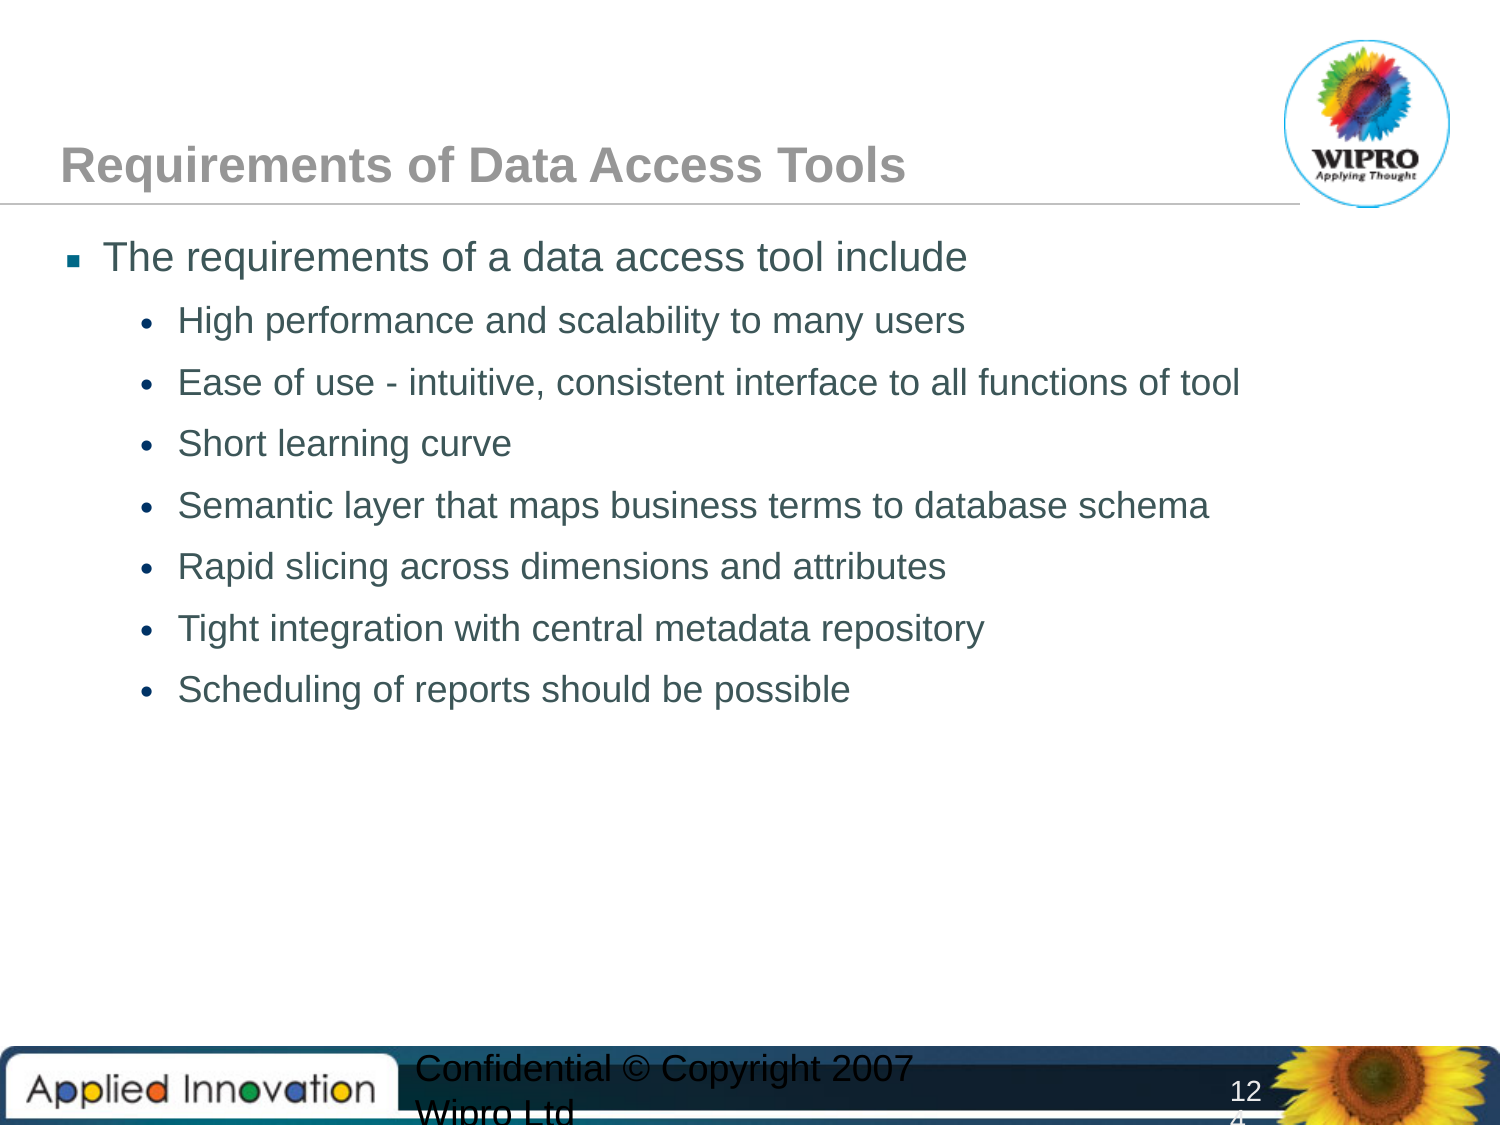

# Requirements of Data Access Tools
The requirements of a data access tool include
High performance and scalability to many users
Ease of use - intuitive, consistent interface to all functions of tool
Short learning curve
Semantic layer that maps business terms to database schema
Rapid slicing across dimensions and attributes
Tight integration with central metadata repository
Scheduling of reports should be possible

Confidential © Copyright 2007 Wipro Ltd